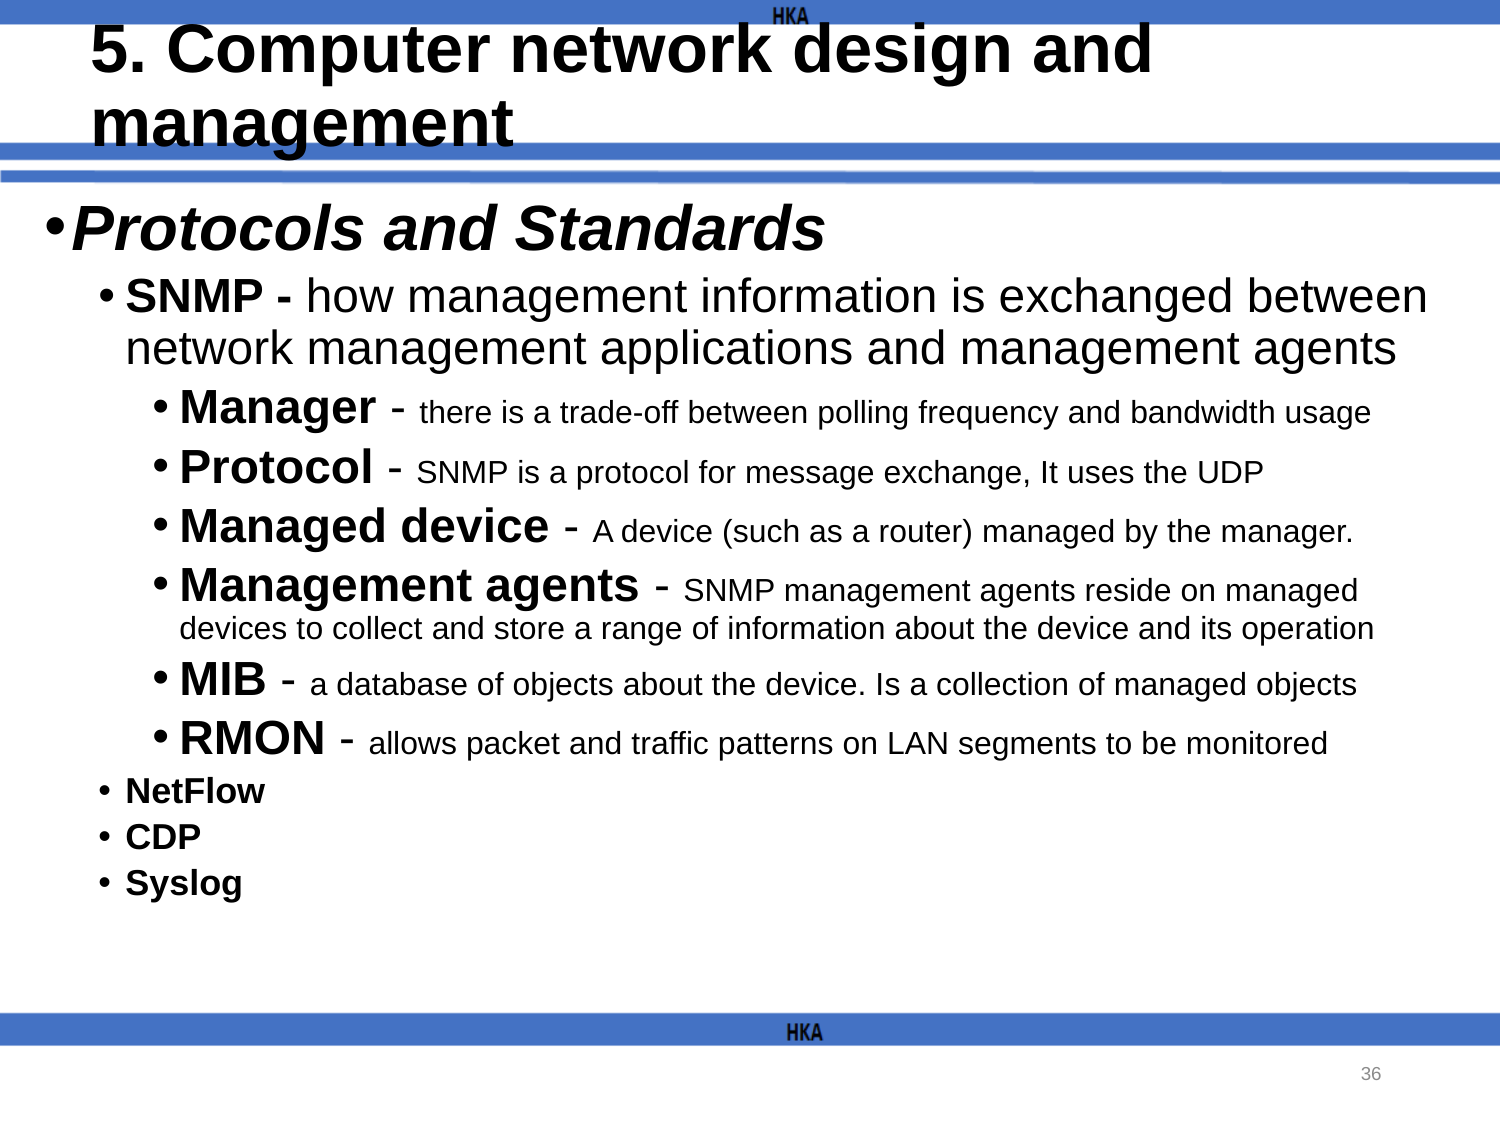

# 5. Computer network design and management
Protocols and Standards
SNMP - how management information is exchanged between network management applications and management agents
Manager - there is a trade-off between polling frequency and bandwidth usage
Protocol - SNMP is a protocol for message exchange, It uses the UDP
Managed device - A device (such as a router) managed by the manager.
Management agents - SNMP management agents reside on managed devices to collect and store a range of information about the device and its operation
MIB - a database of objects about the device. Is a collection of managed objects
RMON - allows packet and traffic patterns on LAN segments to be monitored
NetFlow
CDP
Syslog

36